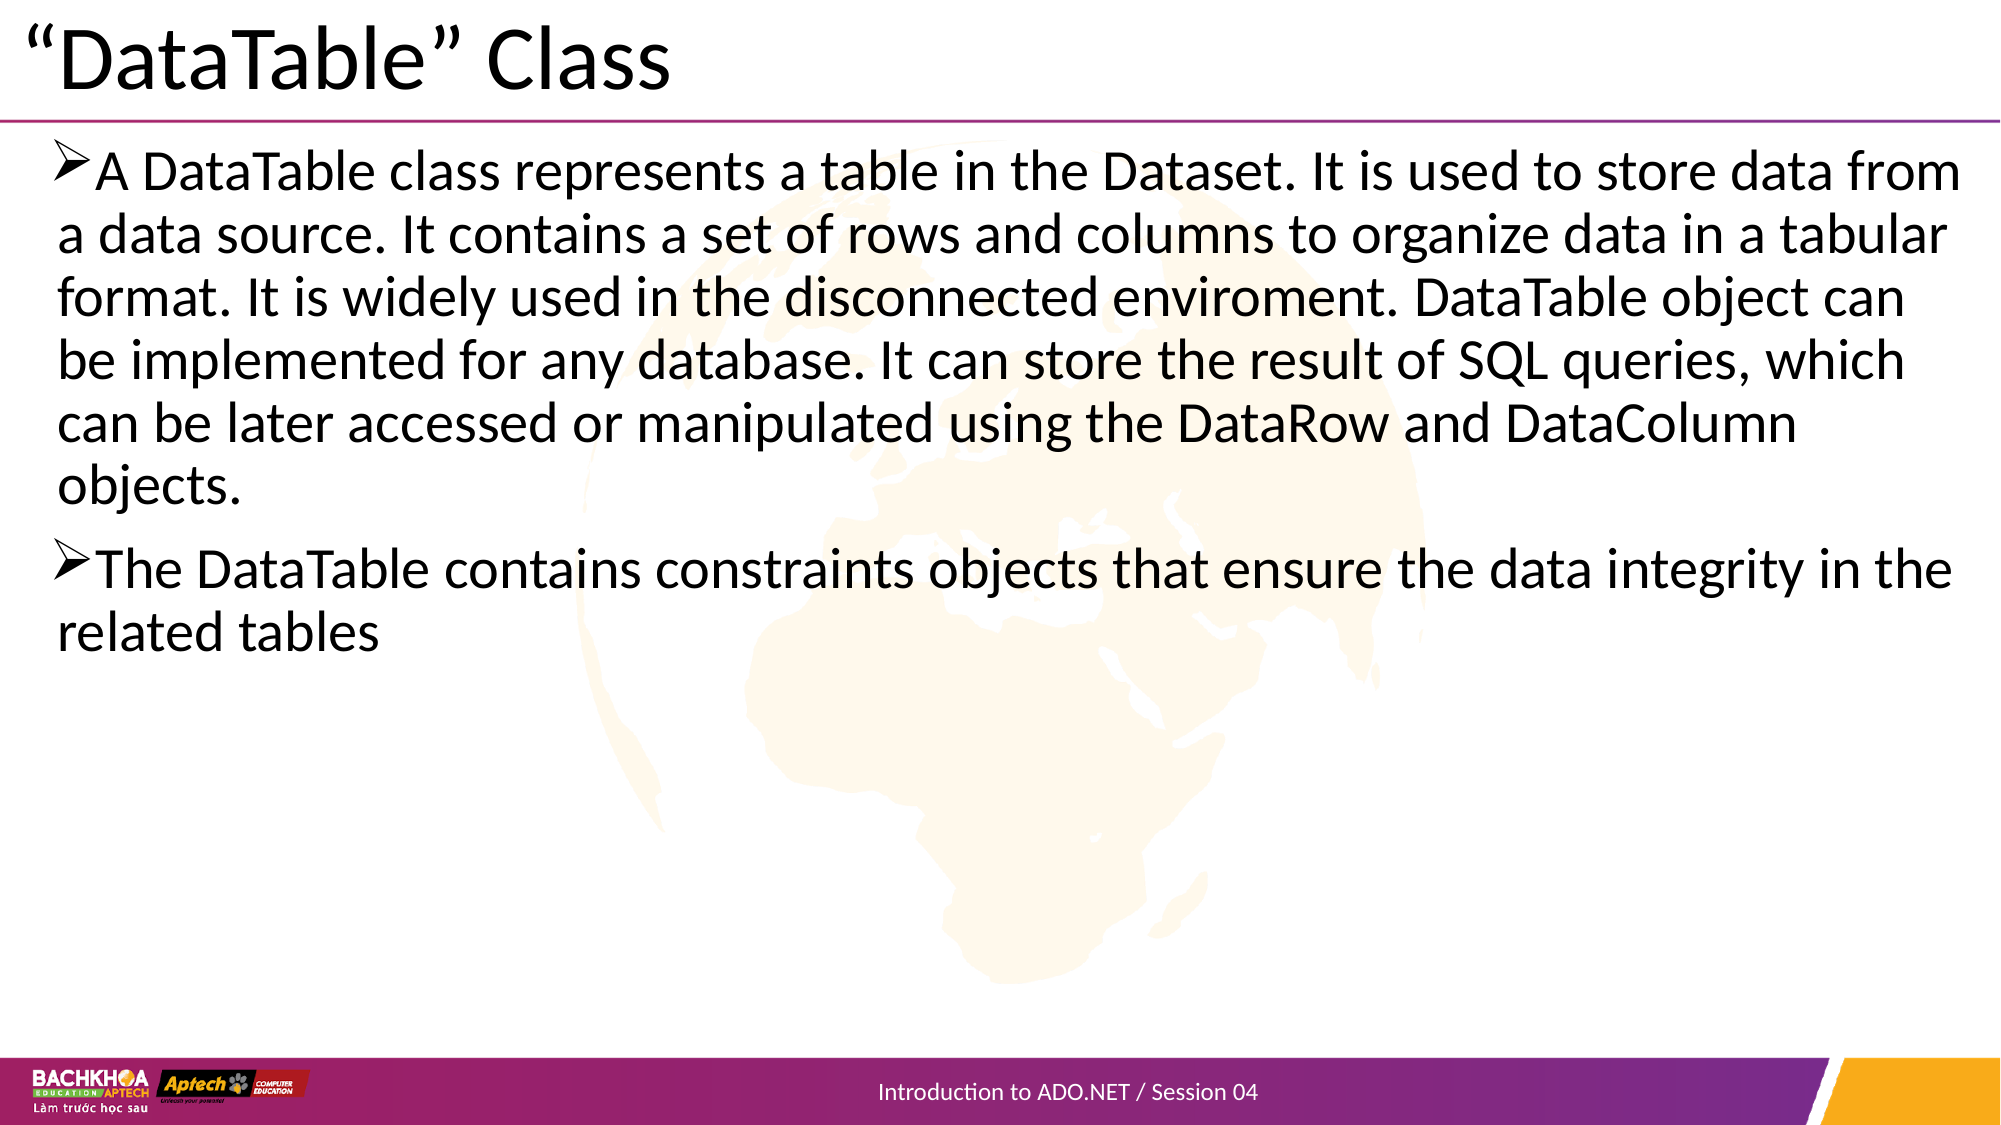

# “DataTable” Class
A DataTable class represents a table in the Dataset. It is used to store data from a data source. It contains a set of rows and columns to organize data in a tabular format. It is widely used in the disconnected enviroment. DataTable object can be implemented for any database. It can store the result of SQL queries, which can be later accessed or manipulated using the DataRow and DataColumn objects.
The DataTable contains constraints objects that ensure the data integrity in the related tables

Introduction to ADO.NET / Session 04